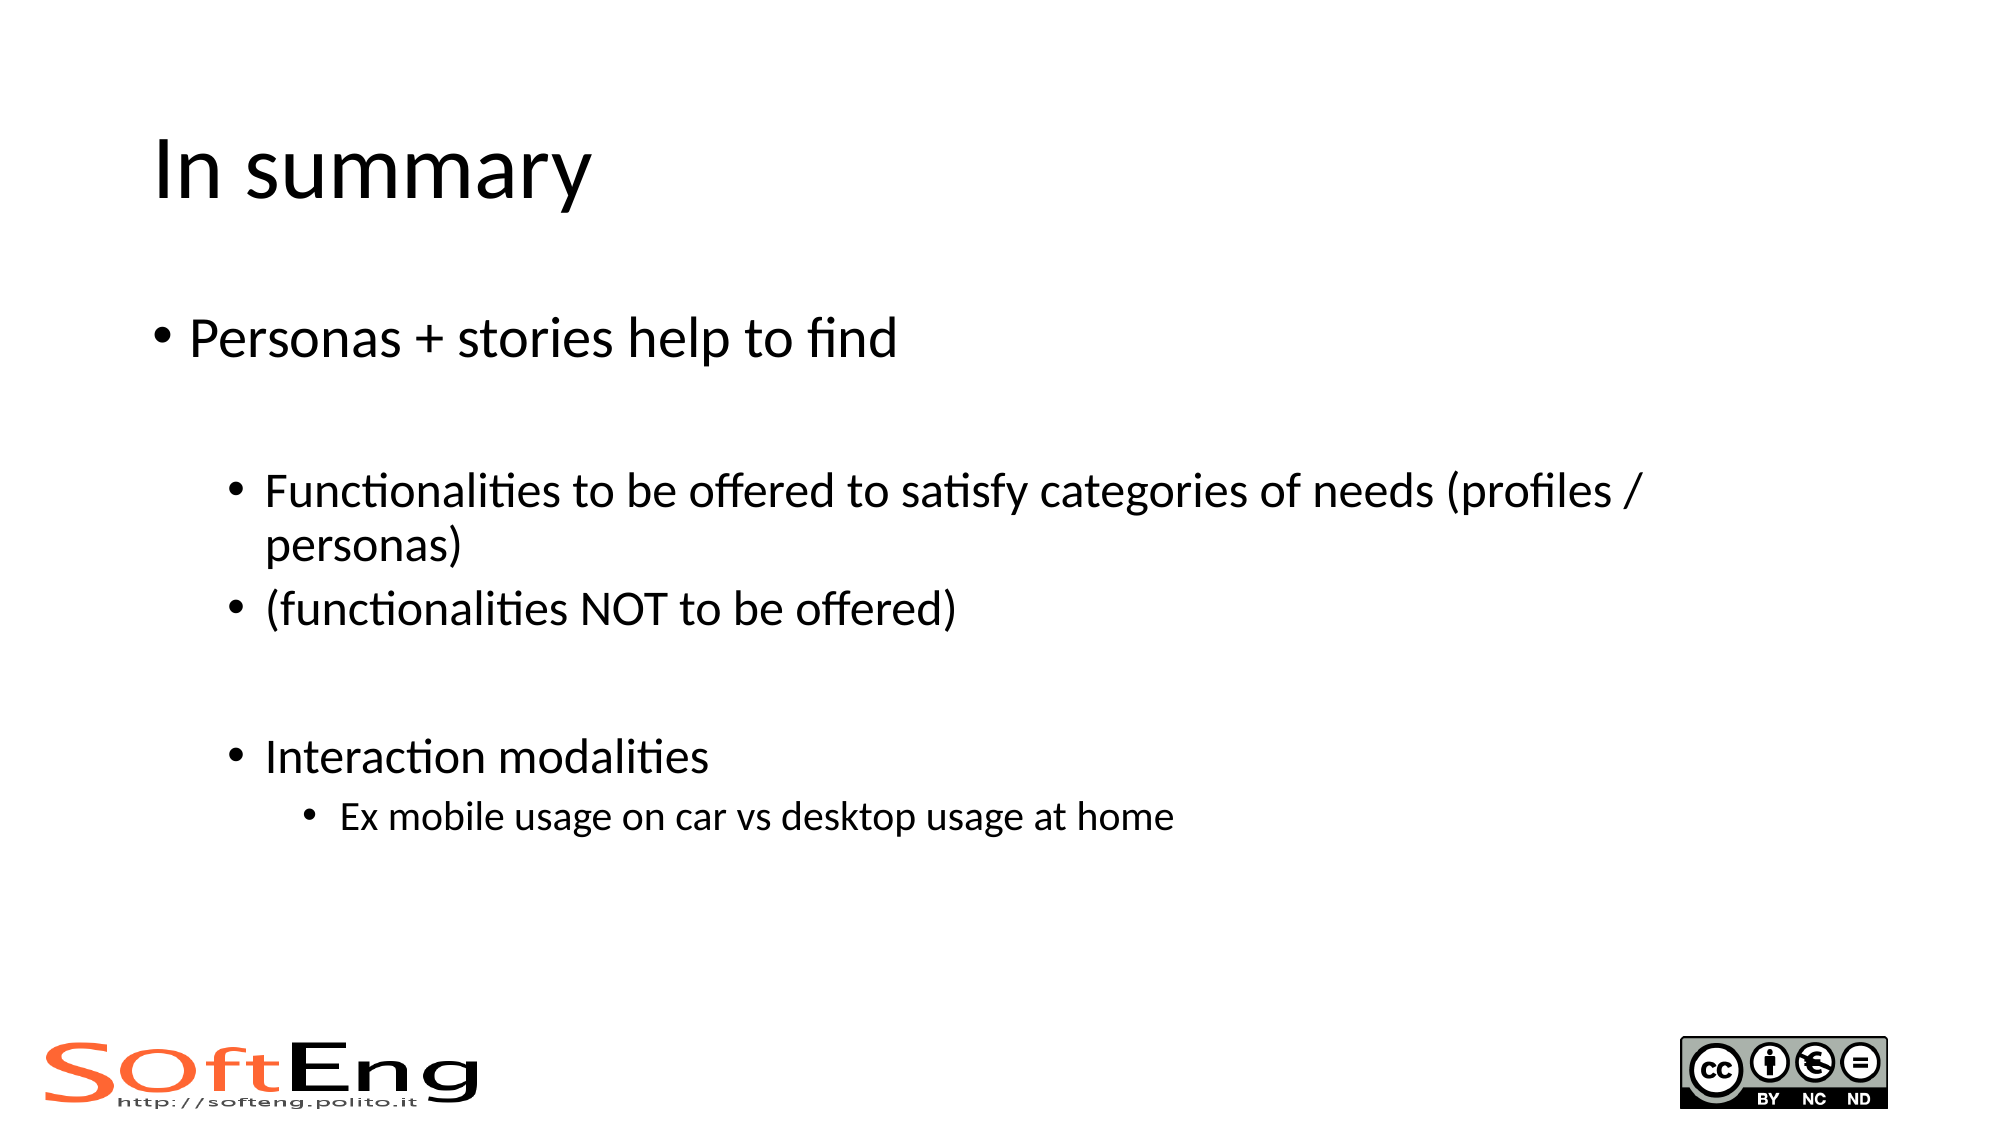

# In summary
Personas + stories help to find

Functionalities to be offered to satisfy categories of needs (profiles / personas)
(functionalities NOT to be offered)

Interaction modalities
Ex mobile usage on car vs desktop usage at home